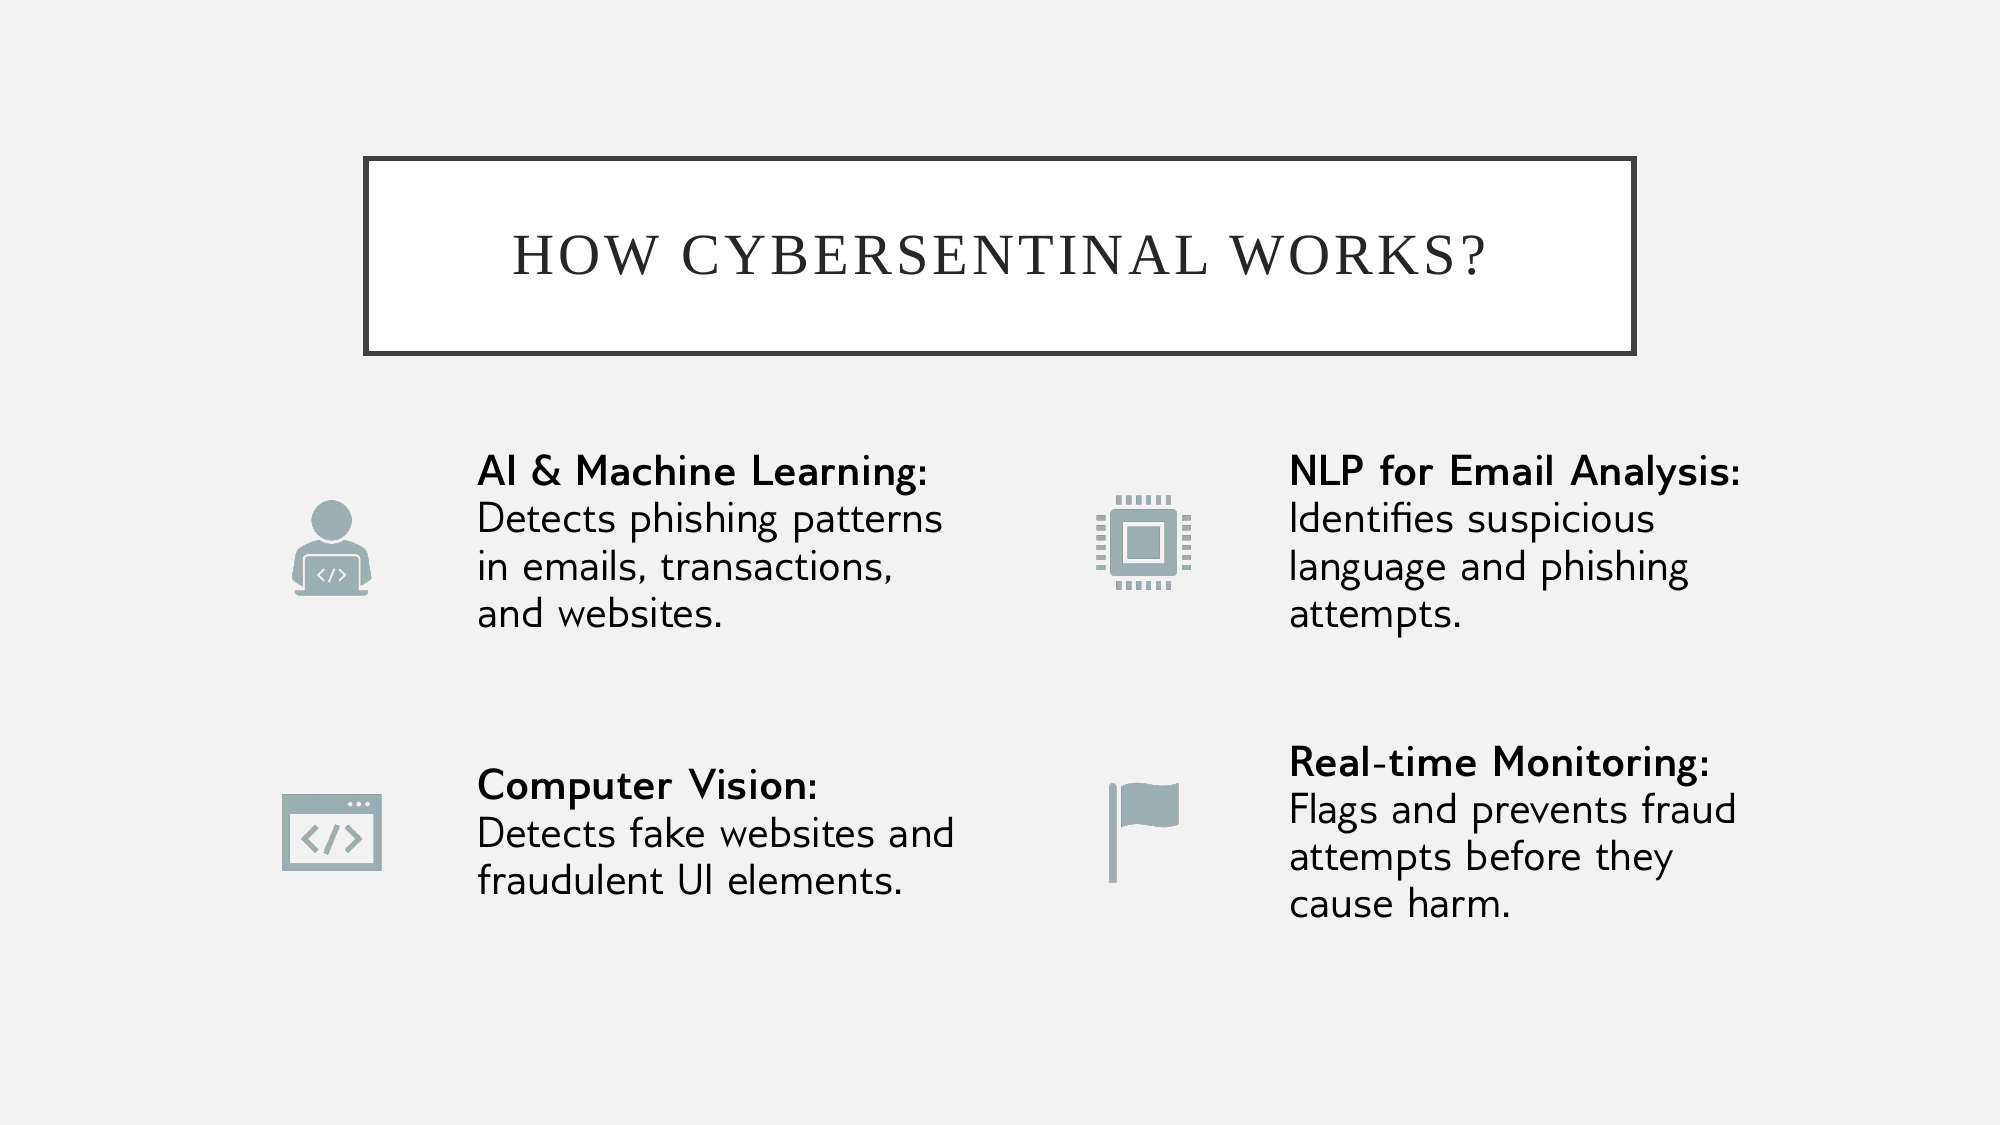

# How CYBERSENTINAL WORKS?
AI & Machine Learning: Detects phishing patterns in emails, transactions, and websites.
NLP for Email Analysis: Identifies suspicious language and phishing attempts.
Computer Vision: Detects fake websites and fraudulent UI elements.
Real-time Monitoring: Flags and prevents fraud attempts before they cause harm.